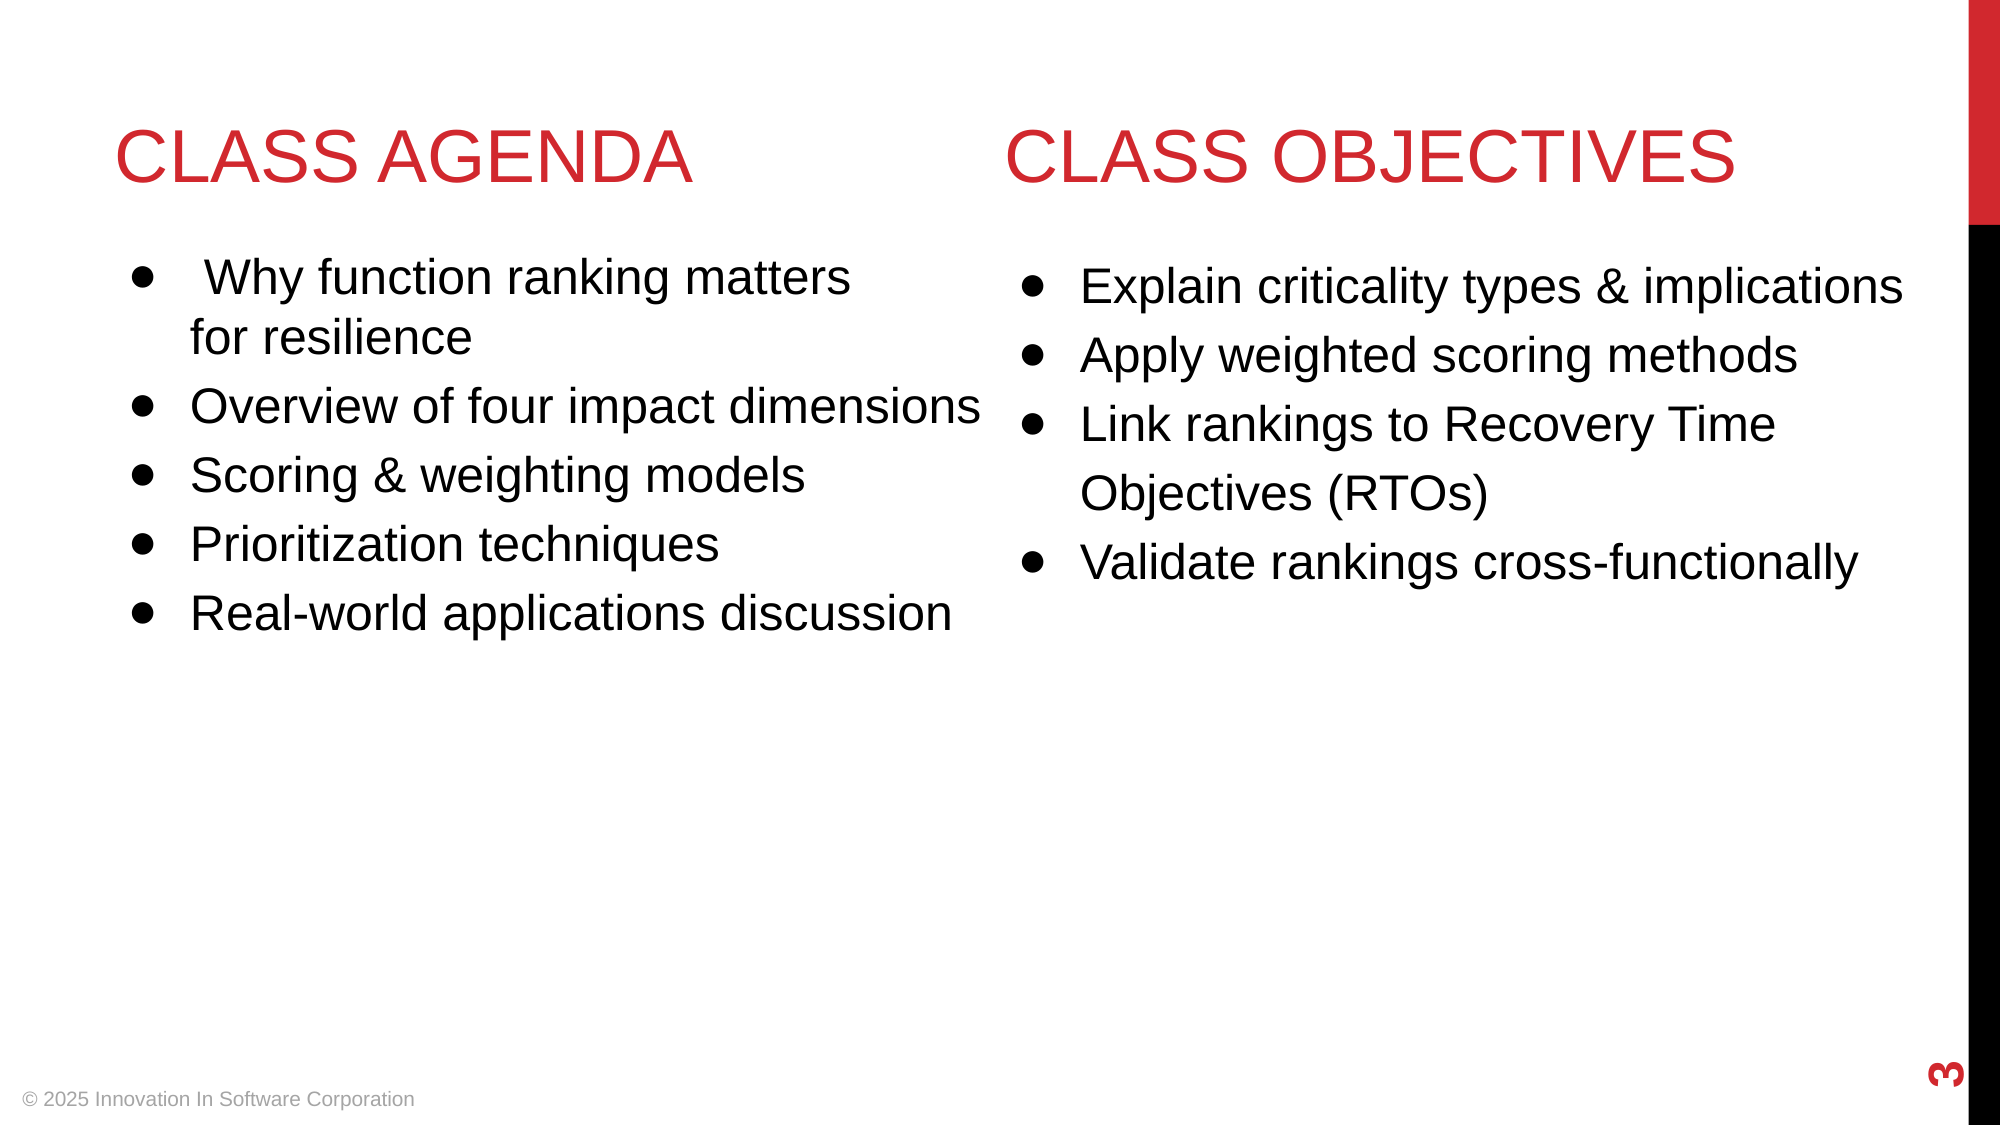

# CLASS AGENDA
CLASS OBJECTIVES
 Why function ranking matters for resilience
Overview of four impact dimensions
Scoring & weighting models
Prioritization techniques
Real-world applications discussion
Explain criticality types & implications
Apply weighted scoring methods
Link rankings to Recovery Time Objectives (RTOs)
Validate rankings cross-functionally
3
© 2025 Innovation In Software Corporation